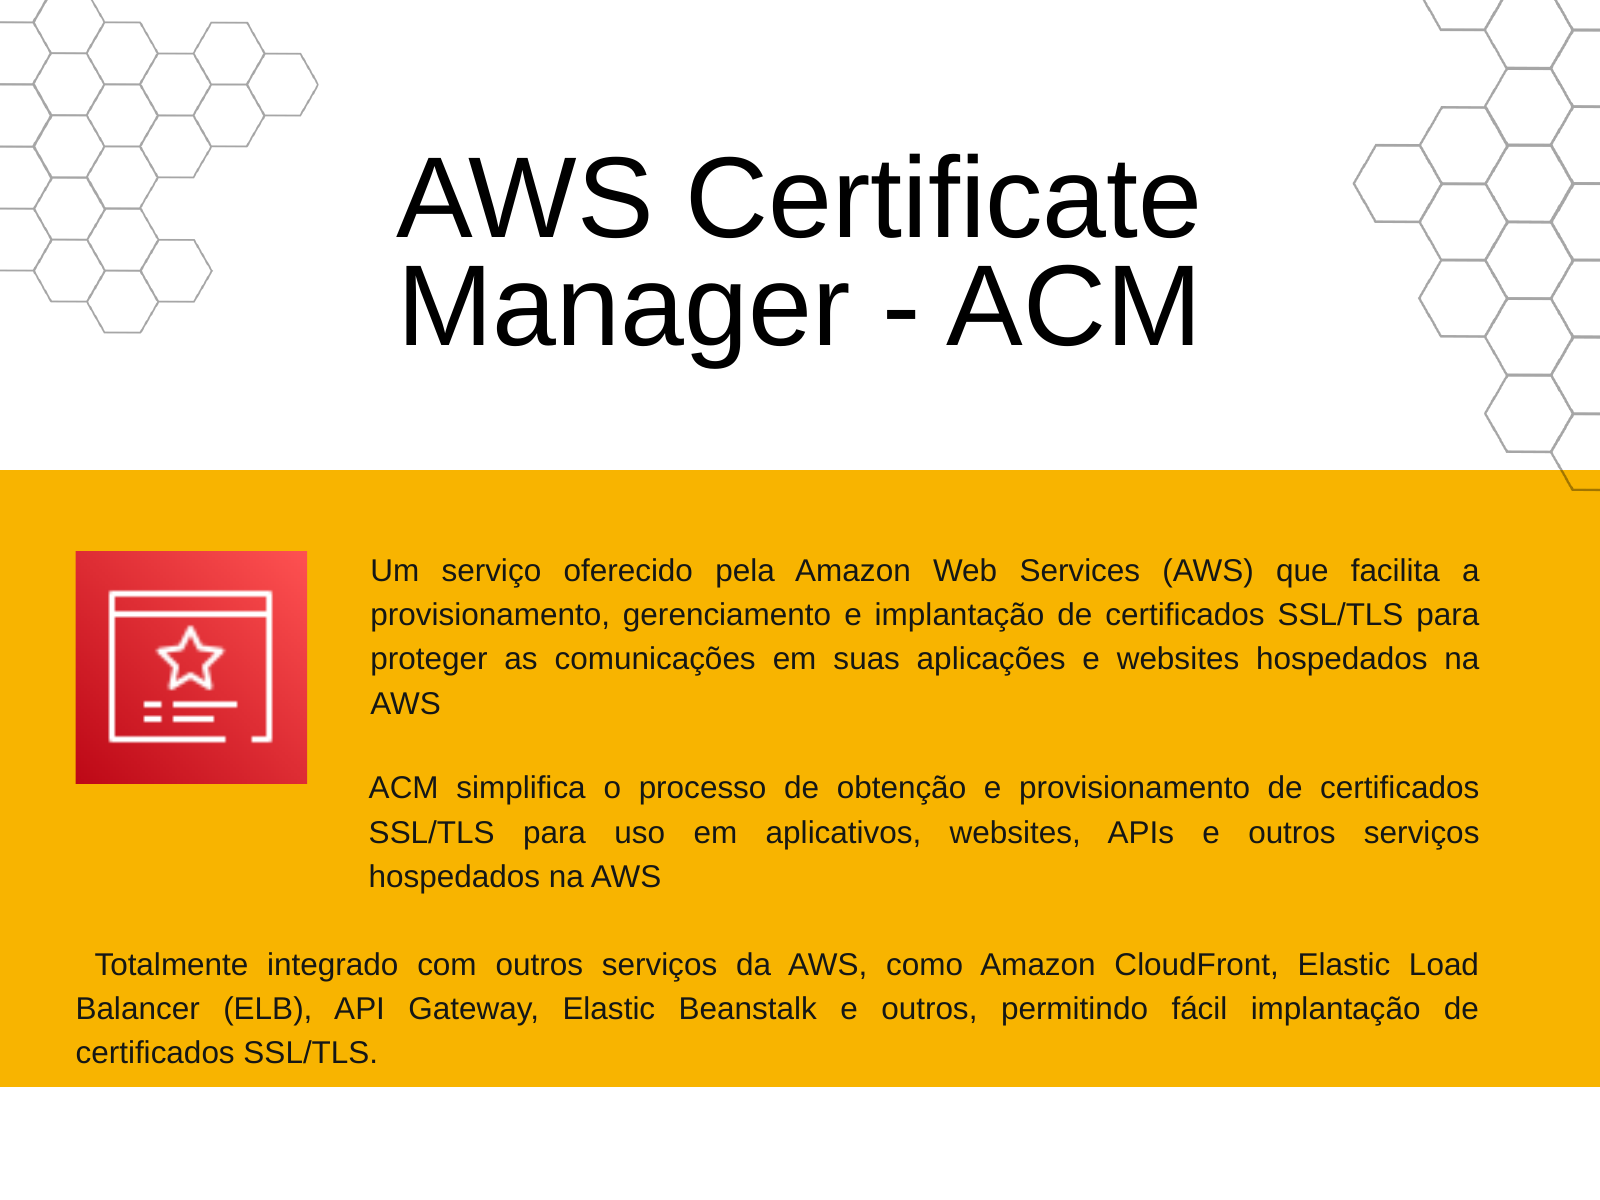

AWS Certificate Manager - ACM

Um serviço oferecido pela Amazon Web Services (AWS) que facilita a provisionamento, gerenciamento e implantação de certificados SSL/TLS para proteger as comunicações em suas aplicações e websites hospedados na AWS

ACM simplifica o processo de obtenção e provisionamento de certificados SSL/TLS para uso em aplicativos, websites, APIs e outros serviços hospedados na AWS
 Totalmente integrado com outros serviços da AWS, como Amazon CloudFront, Elastic Load Balancer (ELB), API Gateway, Elastic Beanstalk e outros, permitindo fácil implantação de certificados SSL/TLS.